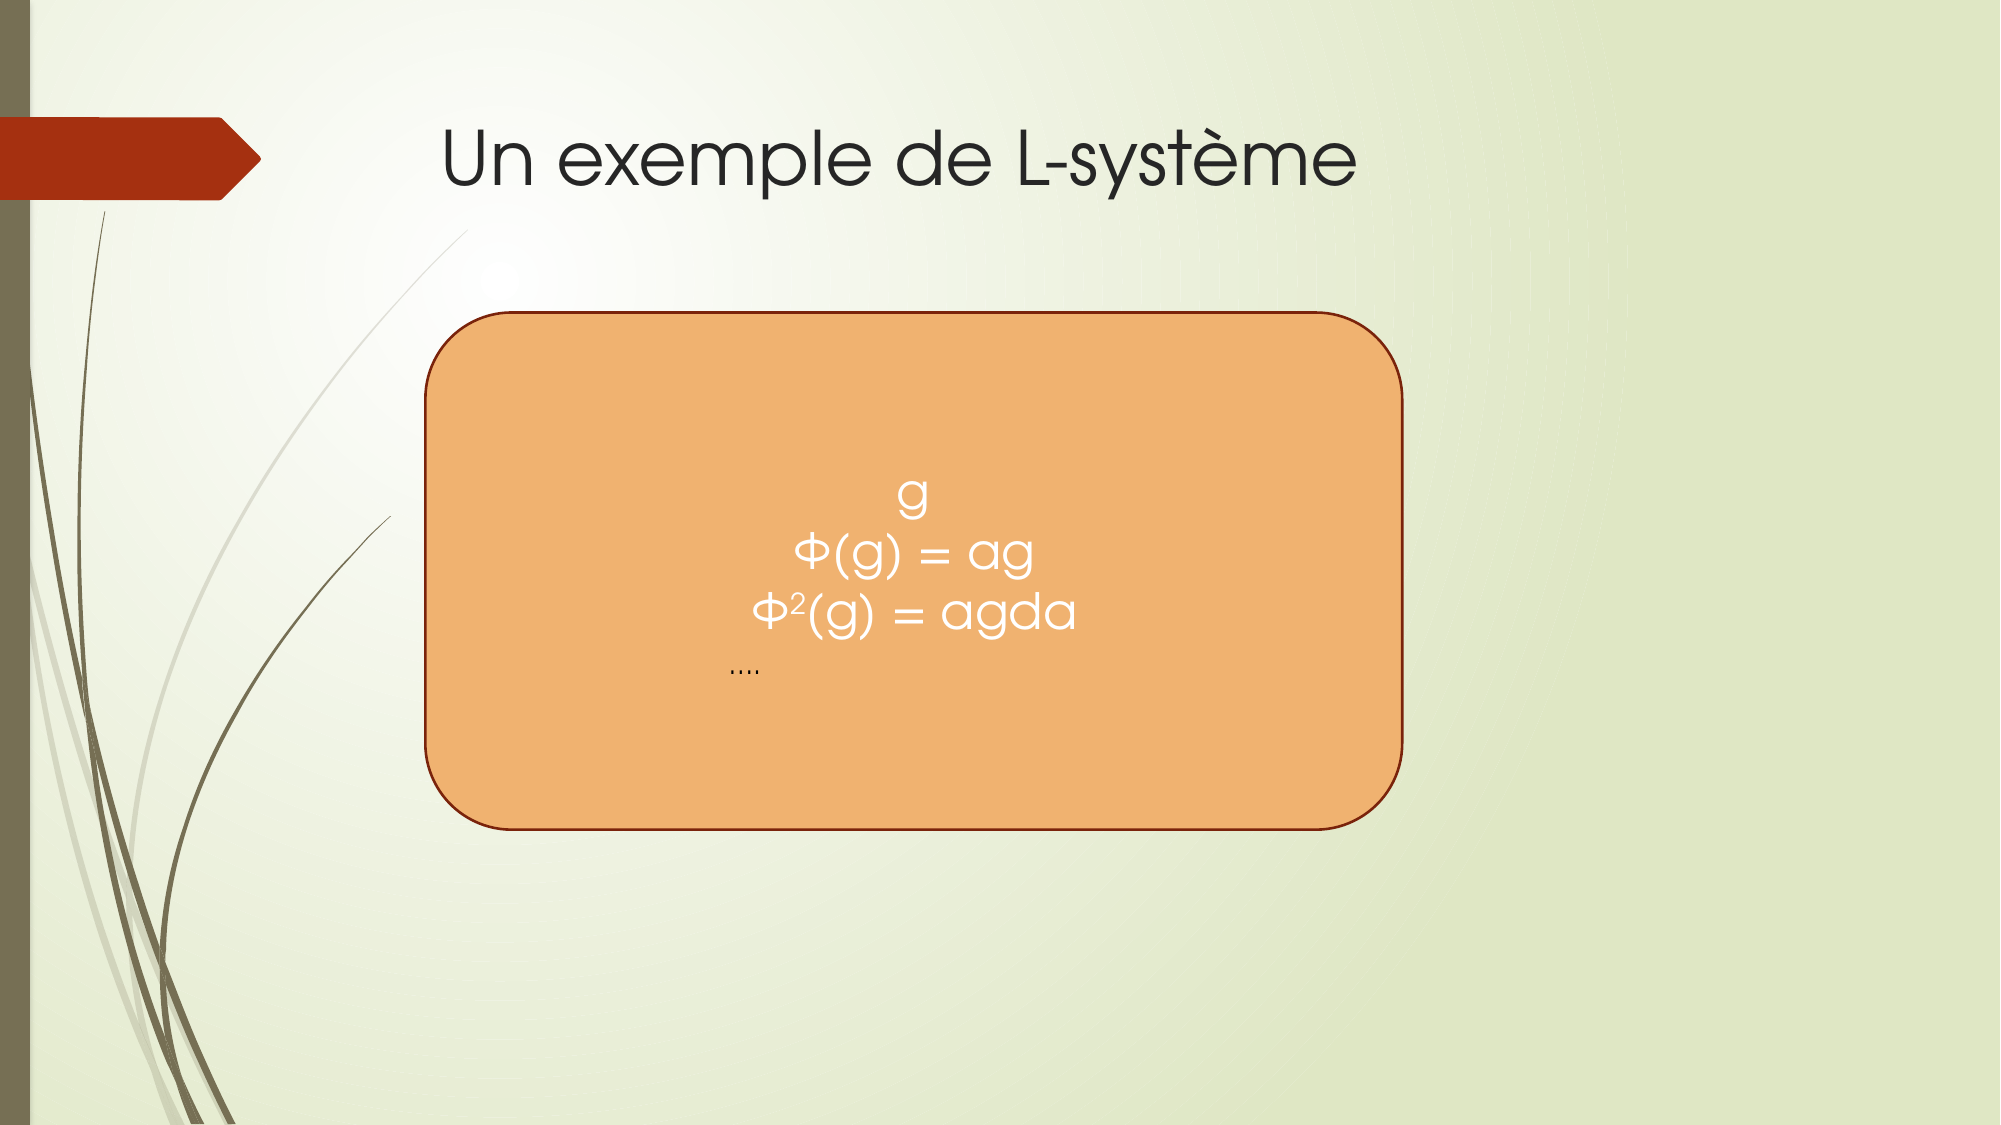

# Un exemple de L-système

g
Φ(g) = ag
Φ2(g) = agda
….